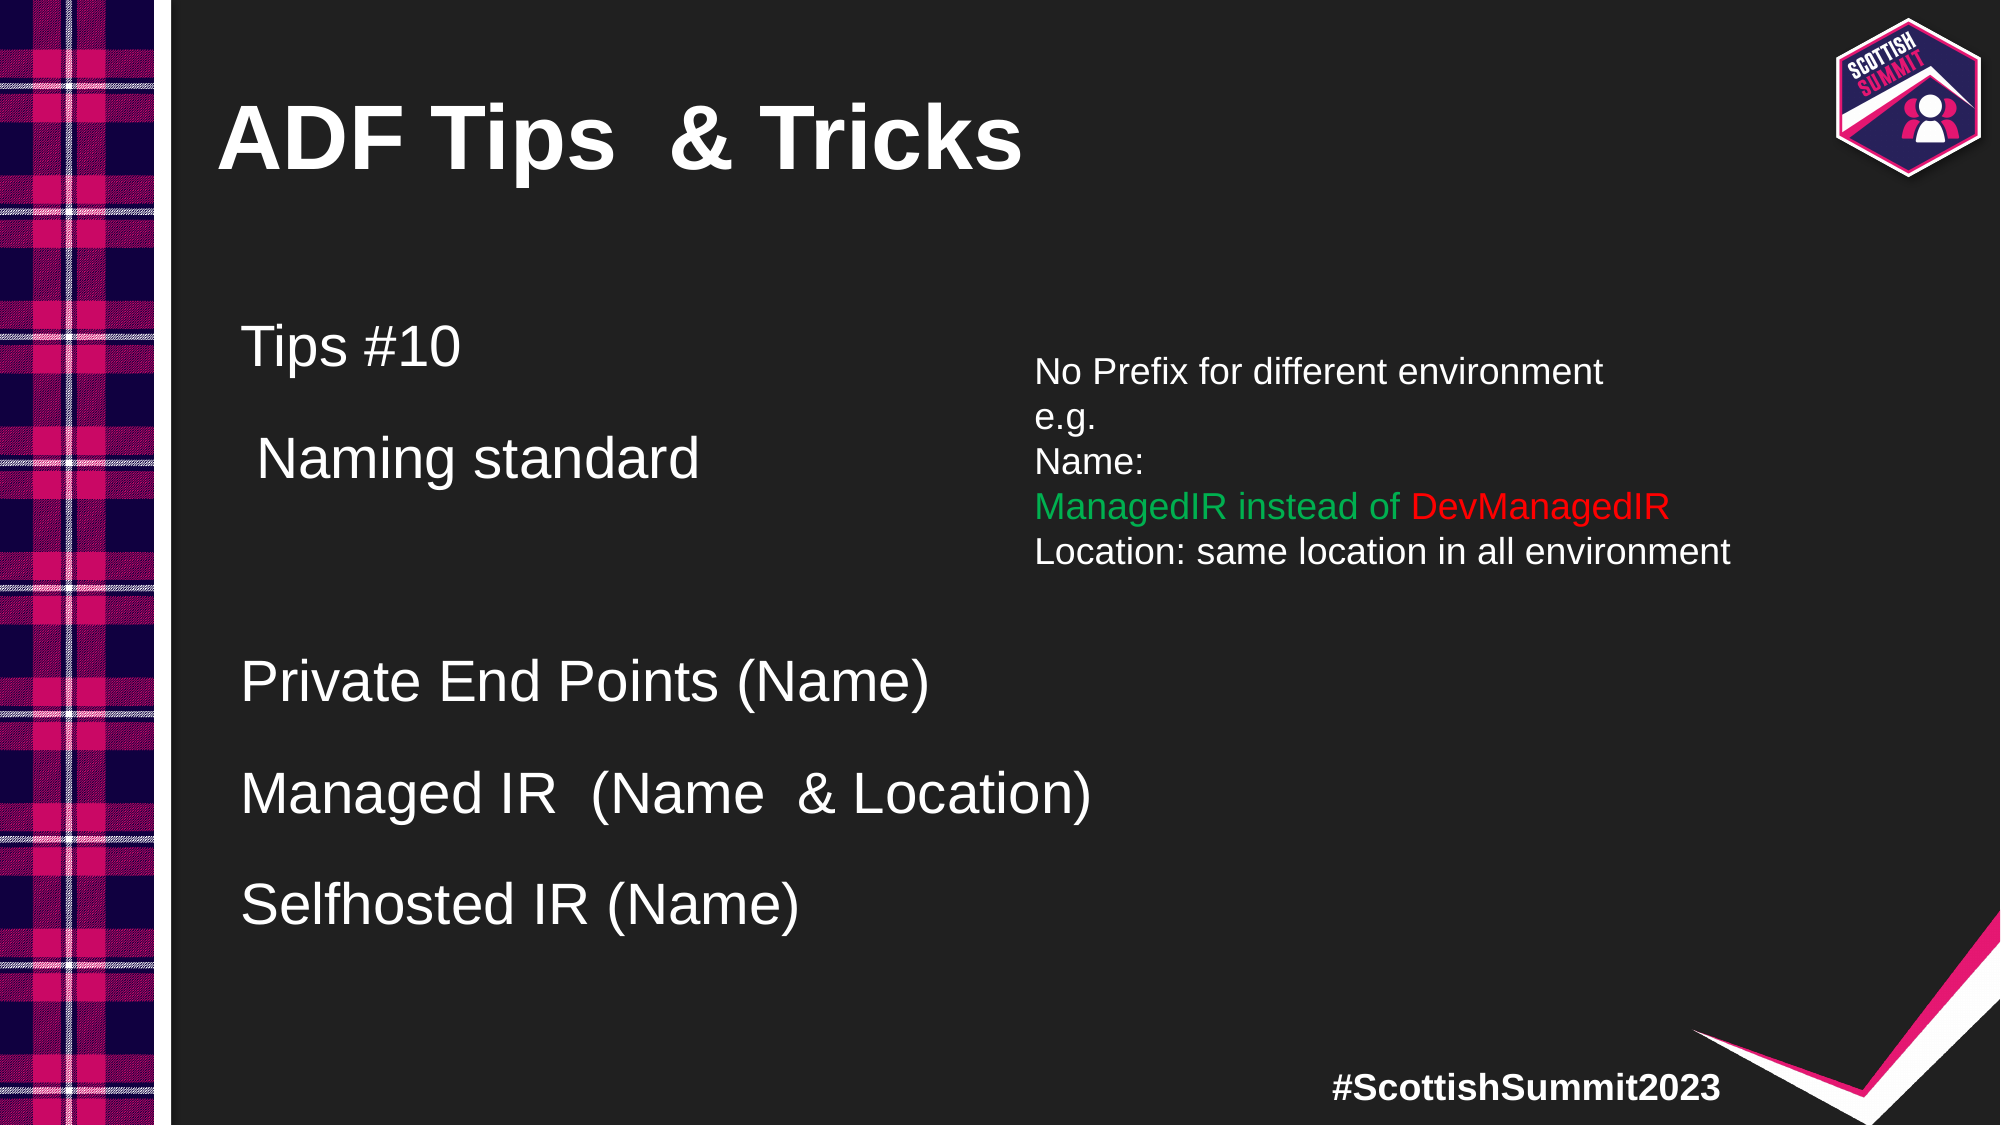

# ADF Tips  & Tricks
Tips #10
 Naming standard

Private End Points (Name)
Managed IR  (Name  & Location)
Selfhosted IR (Name)

No Prefix for different environment
e.g.
Name:
ManagedIR instead of DevManagedIR
Location: same location in all environment